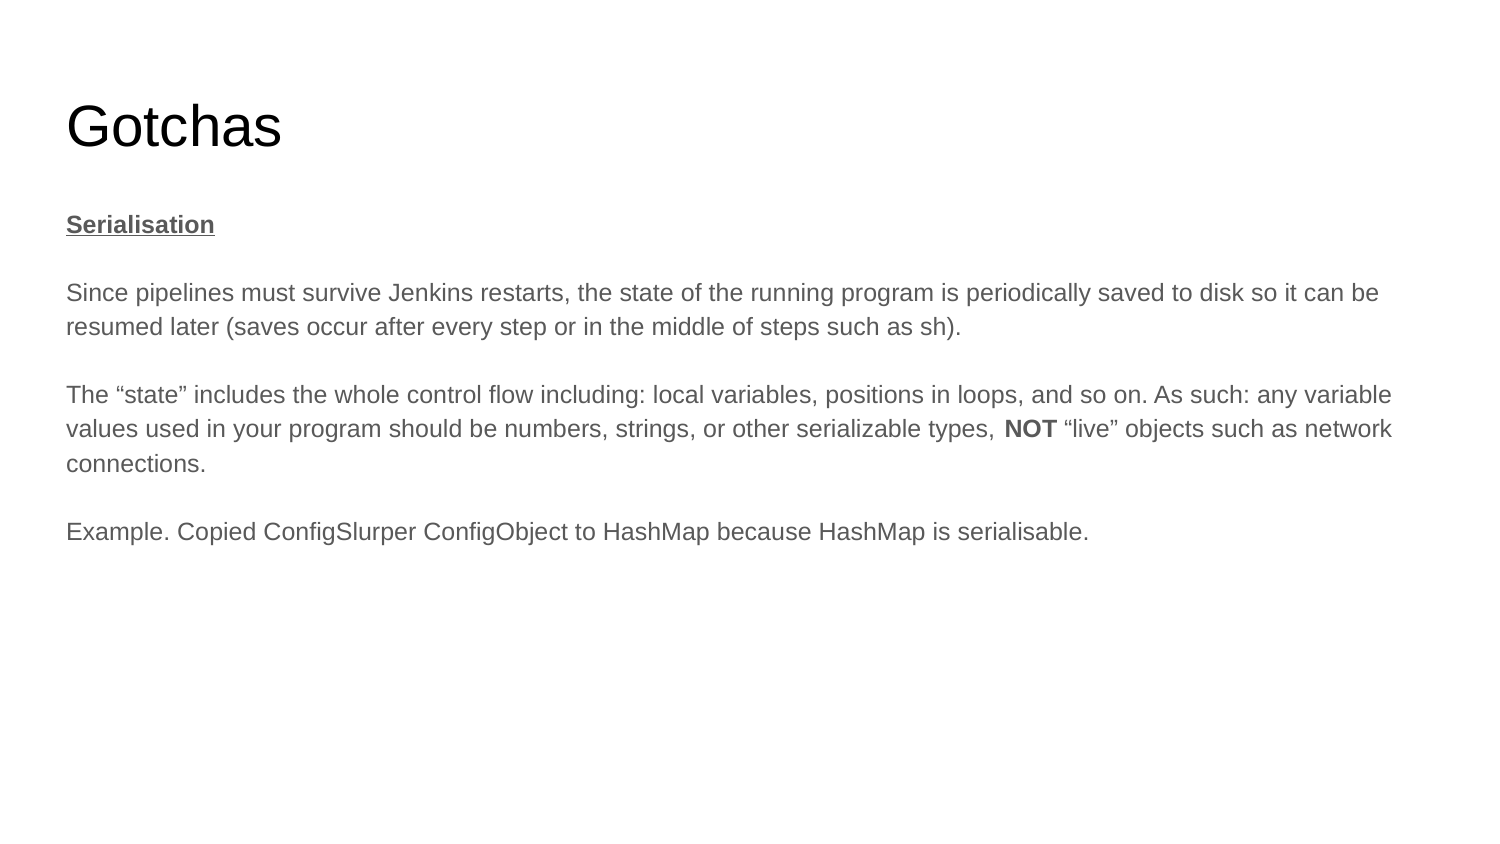

# Gotchas
Serialisation
Since pipelines must survive Jenkins restarts, the state of the running program is periodically saved to disk so it can be resumed later (saves occur after every step or in the middle of steps such as sh).
The “state” includes the whole control flow including: local variables, positions in loops, and so on. As such: any variable values used in your program should be numbers, strings, or other serializable types, NOT “live” objects such as network connections.
Example. Copied ConfigSlurper ConfigObject to HashMap because HashMap is serialisable.